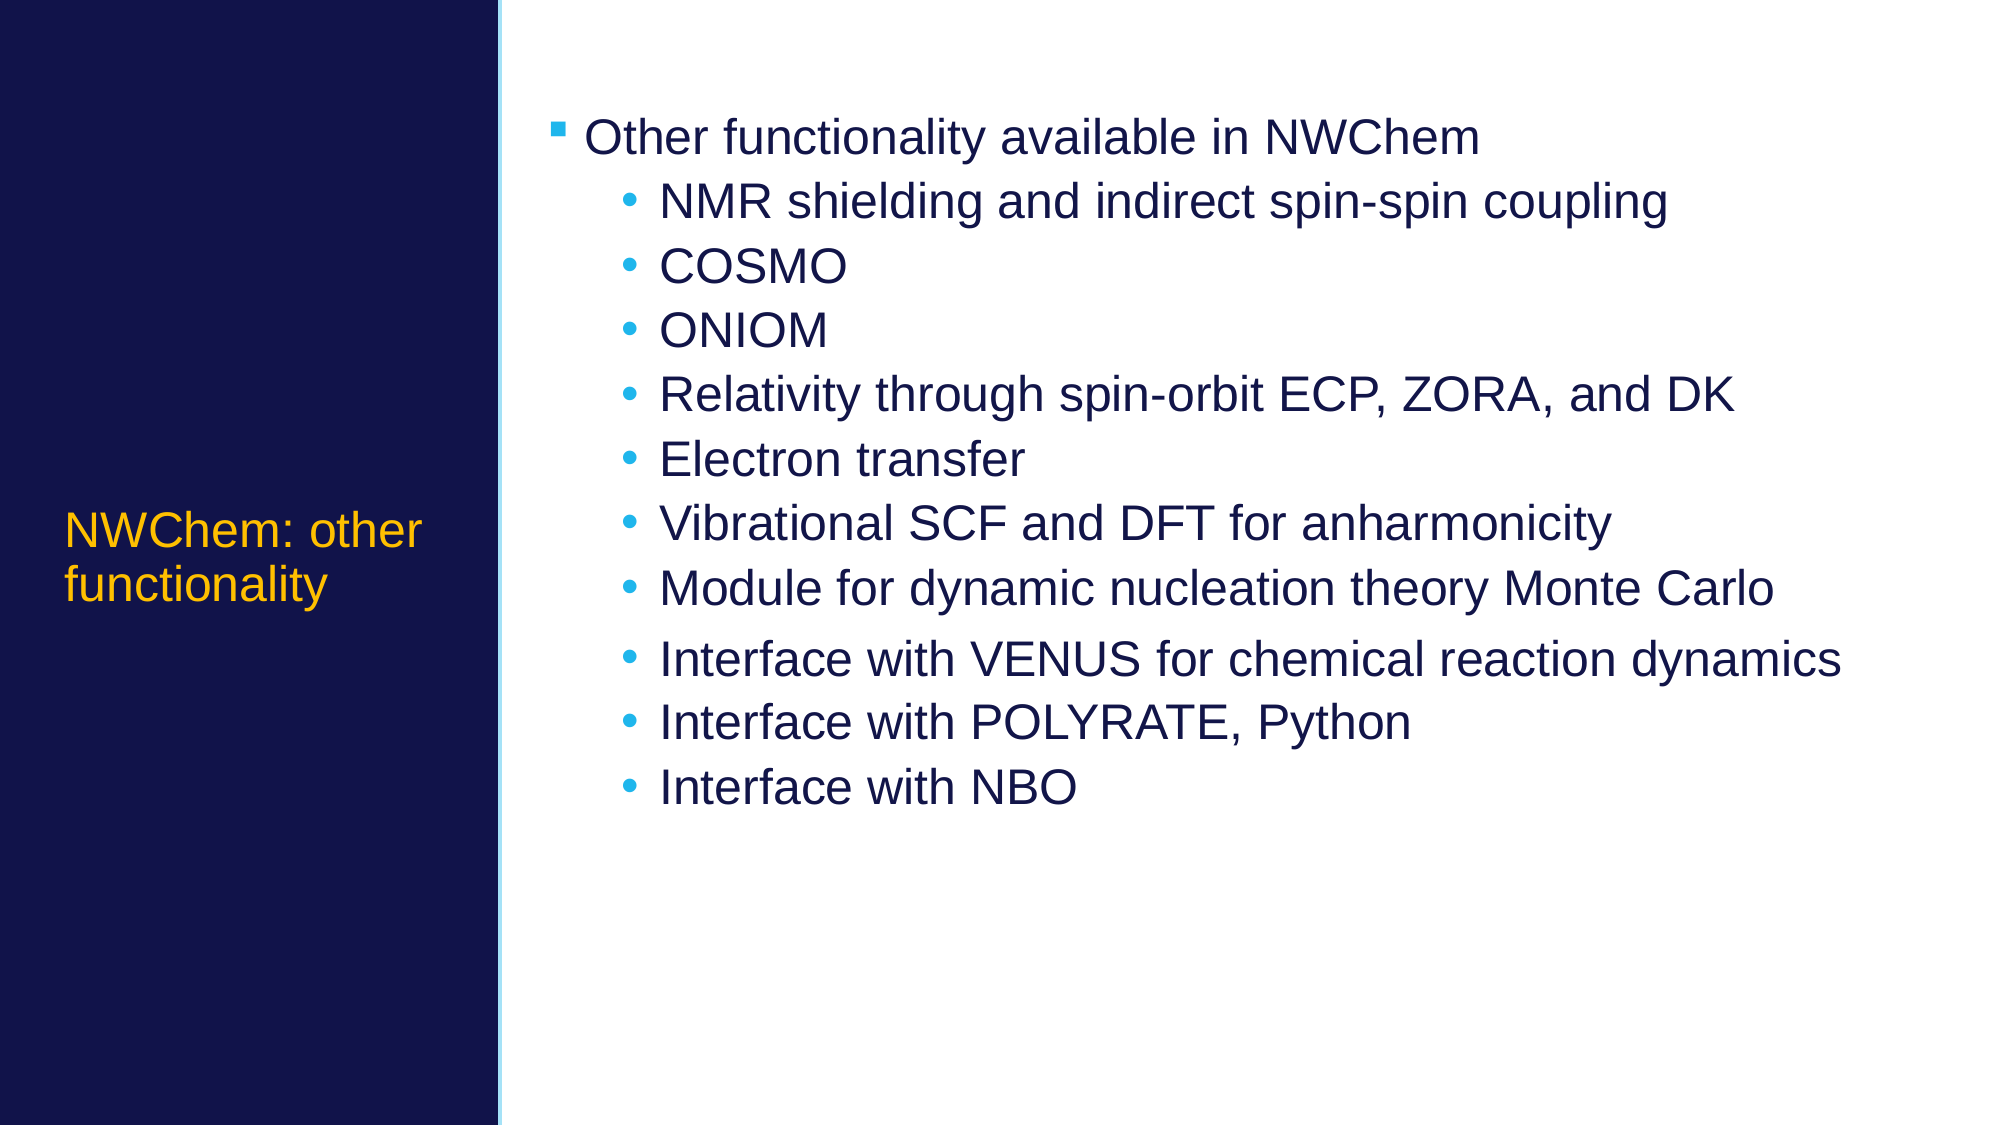

# NWChem: other functionality
Other functionality available in NWChem
NMR shielding and indirect spin-spin coupling
COSMO
ONIOM
Relativity through spin-orbit ECP, ZORA, and DK
Electron transfer
Vibrational SCF and DFT for anharmonicity
Module for dynamic nucleation theory Monte Carlo
Interface with VENUS for chemical reaction dynamics
Interface with POLYRATE, Python
Interface with NBO